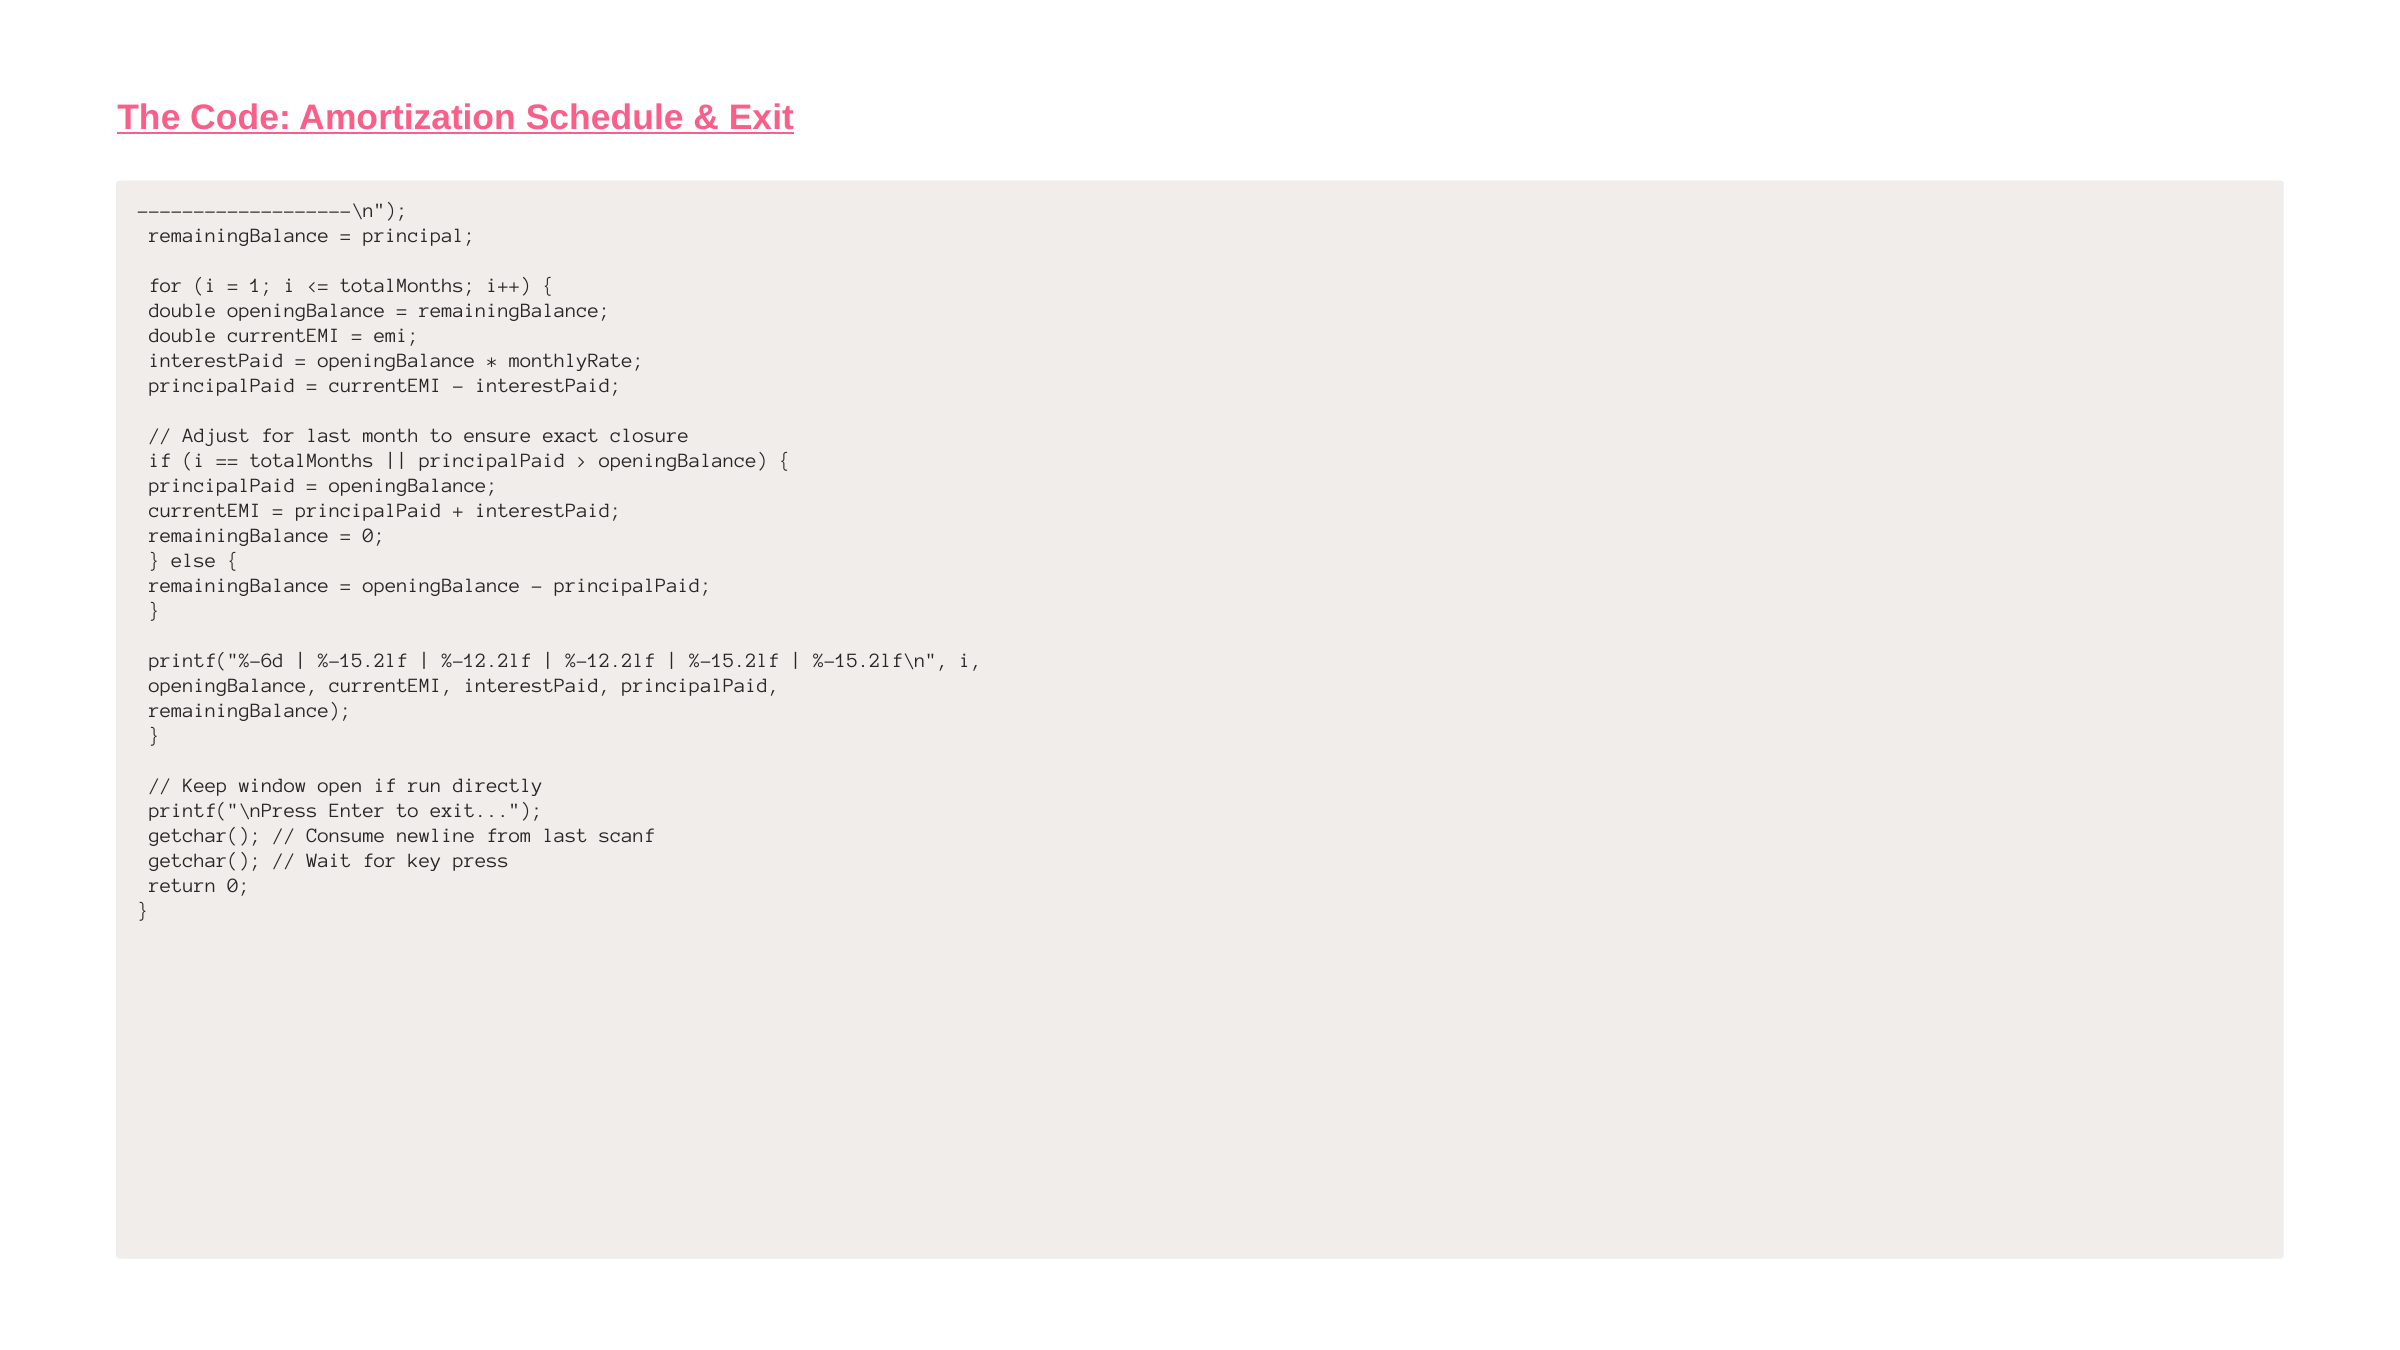

The Code: Amortization Schedule & Exit

-------------------\n");
 remainingBalance = principal;

 for (i = 1; i <= totalMonths; i++) {
 double openingBalance = remainingBalance;
 double currentEMI = emi;
 interestPaid = openingBalance * monthlyRate;
 principalPaid = currentEMI - interestPaid;

 // Adjust for last month to ensure exact closure
 if (i == totalMonths || principalPaid > openingBalance) {
 principalPaid = openingBalance;
 currentEMI = principalPaid + interestPaid;
 remainingBalance = 0;
 } else {
 remainingBalance = openingBalance - principalPaid;
 }

 printf("%-6d | %-15.2lf | %-12.2lf | %-12.2lf | %-15.2lf | %-15.2lf\n", i,
 openingBalance, currentEMI, interestPaid, principalPaid,
 remainingBalance);
 }

 // Keep window open if run directly
 printf("\nPress Enter to exit...");
 getchar(); // Consume newline from last scanf
 getchar(); // Wait for key press
 return 0;
}